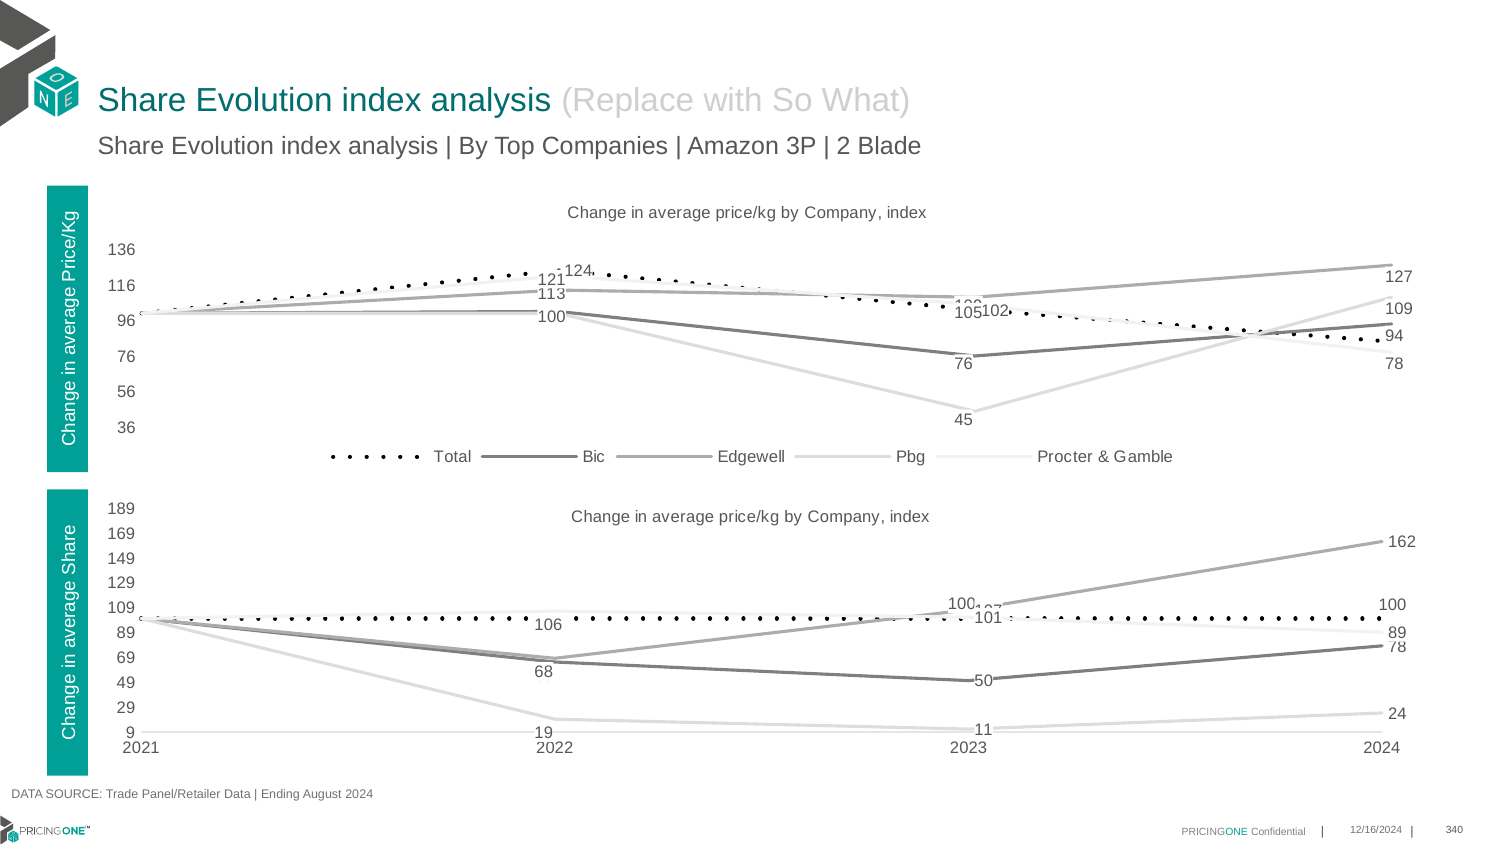

# Share Evolution index analysis (Replace with So What)
Share Evolution index analysis | By Top Companies | Amazon 3P | 2 Blade

### Chart: Change in average price/kg by Company, index

| Category | Total | Bic | Edgewell | Pbg | Procter & Gamble |
|---|---|---|---|---|---|
| 2021 | 100.0 | 100.0 | 100.0 | 100.0 | 100.0 |
| 2022 | 124.0 | 101.0 | 113.0 | 100.0 | 121.0 |
| 2023 | 102.0 | 76.0 | 109.0 | 45.0 | 105.0 |
| 2024 | 84.0 | 94.0 | 127.0 | 109.0 | 78.0 |
Change in average Price/Kg

### Chart: Change in average price/kg by Company, index

| Category | Total | Bic | Edgewell | Pbg | Procter & Gamble |
|---|---|---|---|---|---|
| 2021 | 100.0 | 100.0 | 100.0 | 100.0 | 100.0 |
| 2022 | 100.0 | 65.0 | 68.0 | 19.0 | 106.0 |
| 2023 | 100.0 | 50.0 | 107.0 | 11.0 | 101.0 |
| 2024 | 100.0 | 78.0 | 162.0 | 24.0 | 89.0 |
Change in average Share
DATA SOURCE: Trade Panel/Retailer Data | Ending August 2024

12/16/2024
340